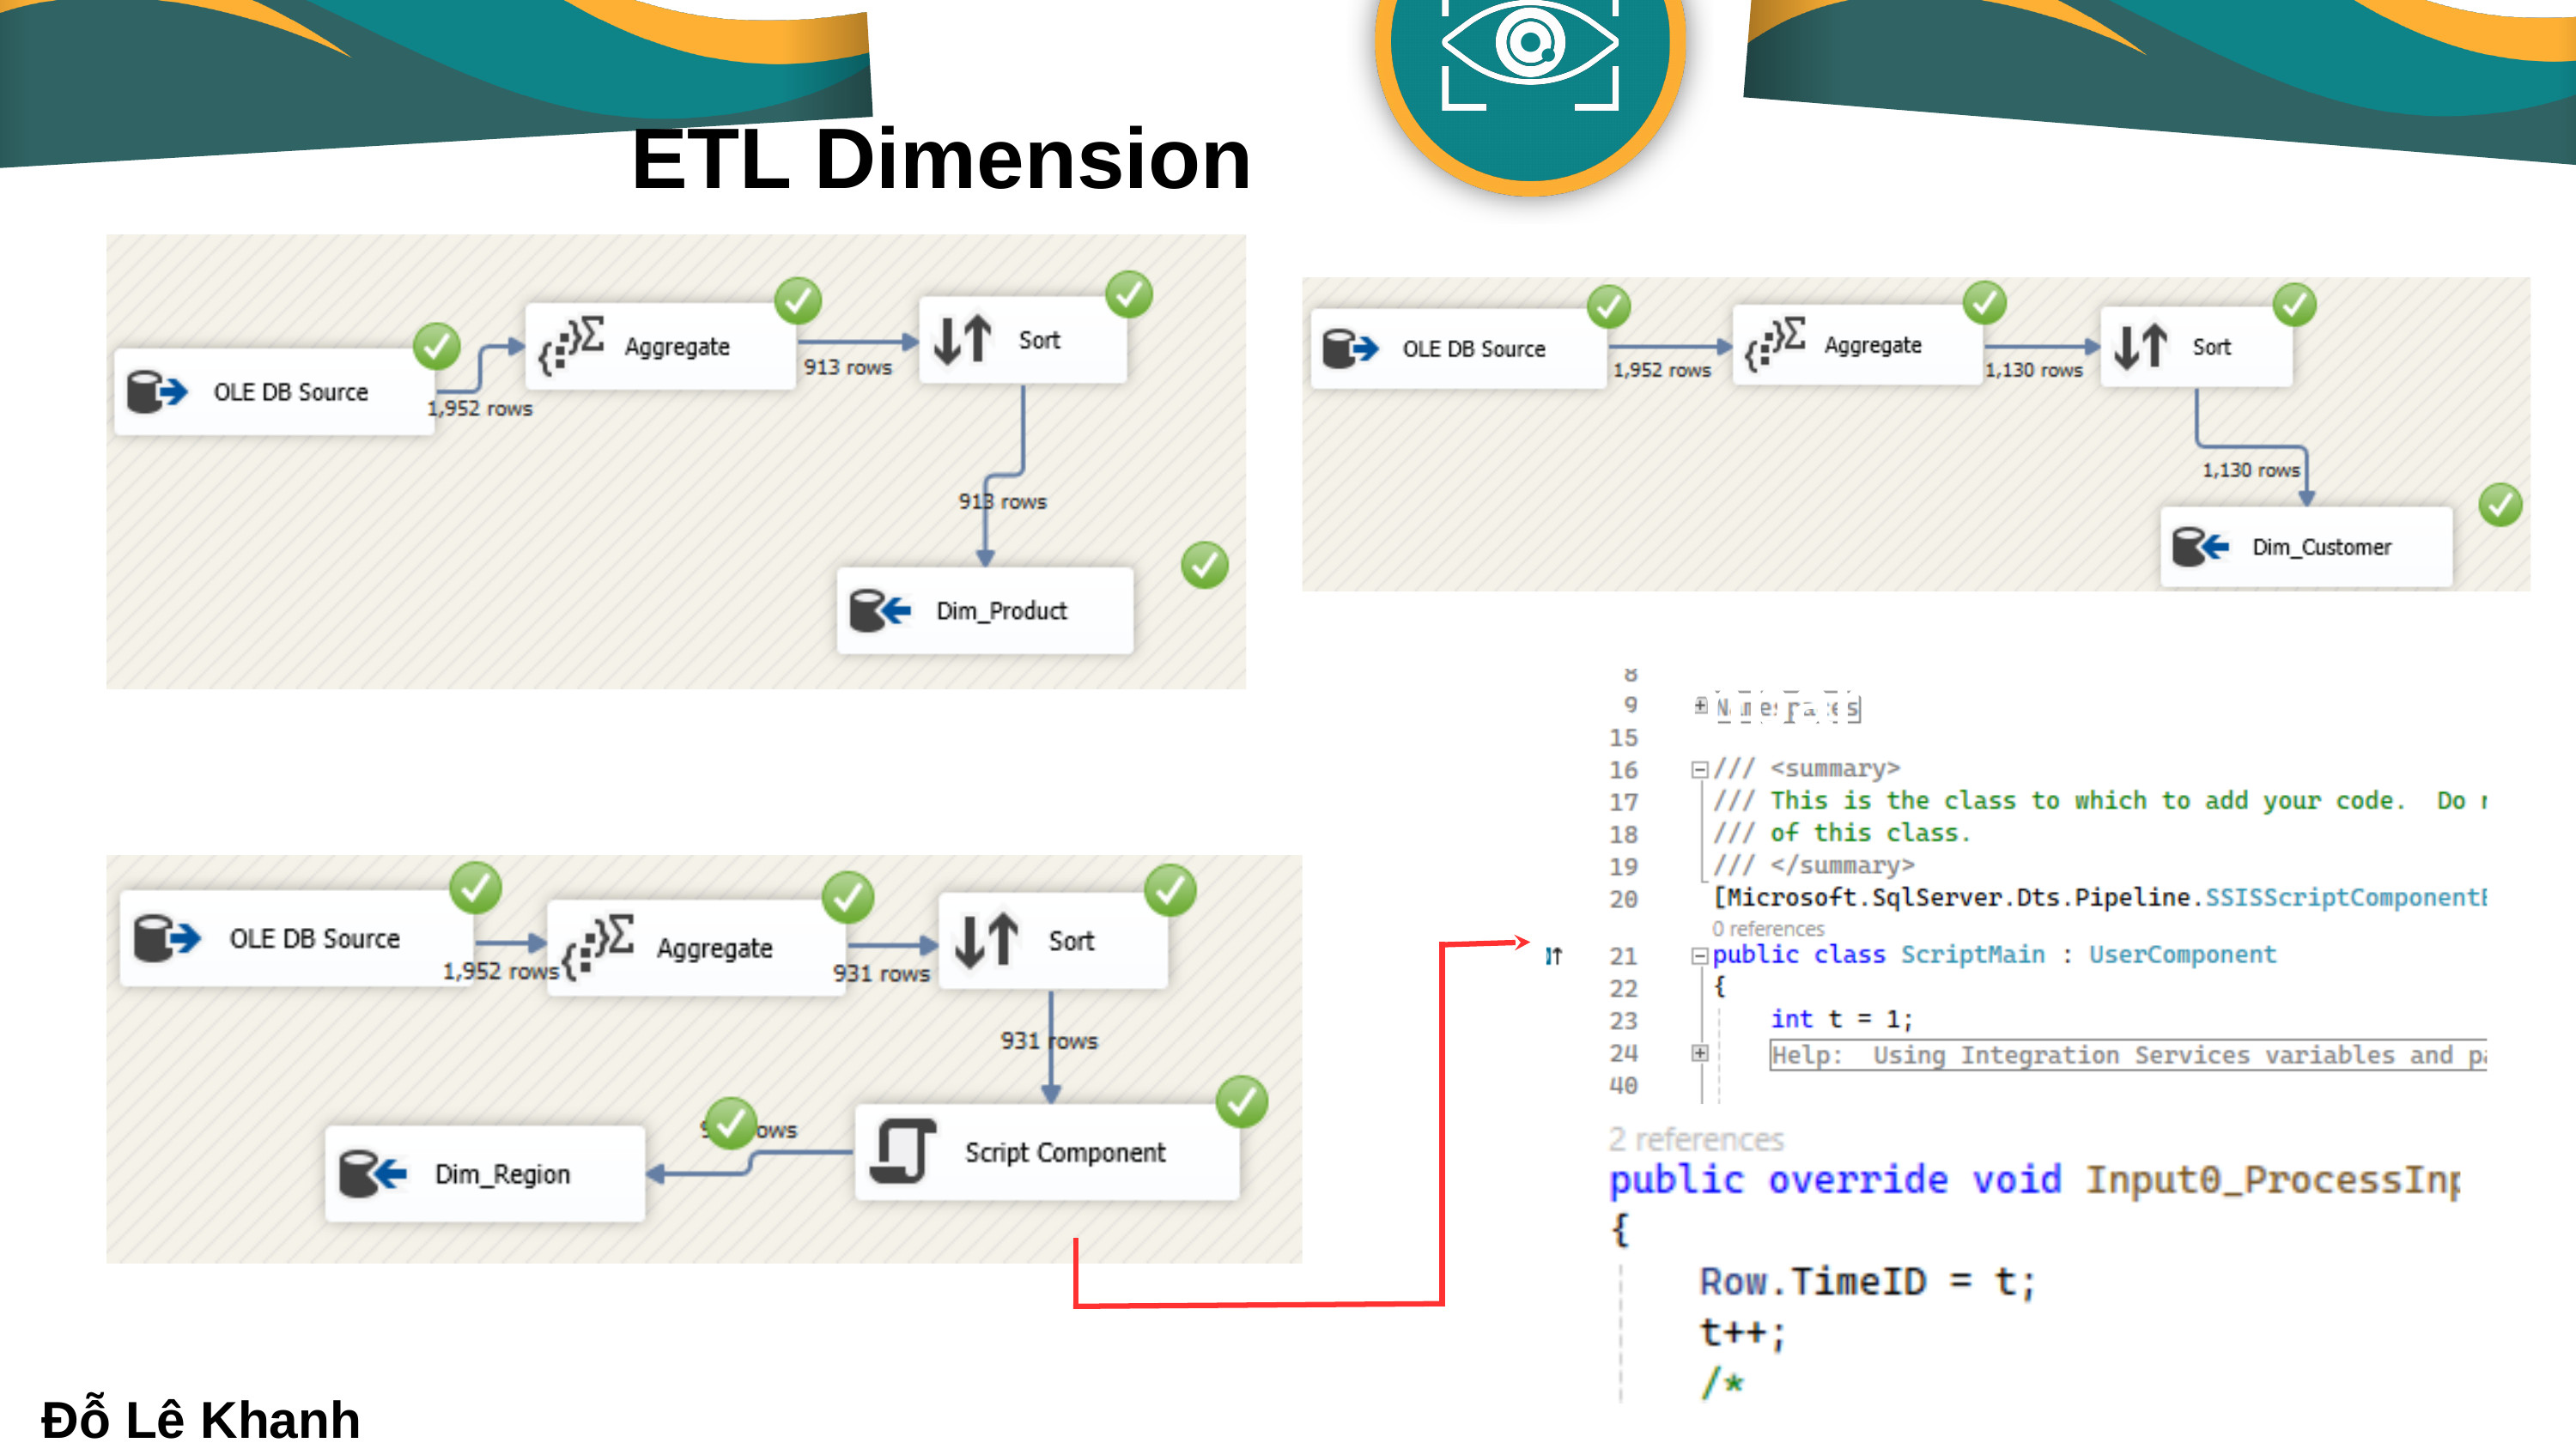

ETL Dimension

Company Mission

Lorem ipsum dolor sit amet, consectetur adipiscing elit. Nullam sed magna quis ligula sollicitudin vestibulum. Nunc ullamcorper diam eget nisi varius, non pharetra turpis rutrum. Ut imperdiet tortor vel sapien efficitur aliquam. Vivamus interdum risus sagittis rhoncus egestas. Nullam ac efficitur neque. Vestibulum venenatis, tellus a ultricies ultricies, elit massa interdum sapien, vel molestie elit magna vel odio. Mauris lobortis, arcu id.

Đỗ Lê Khanh